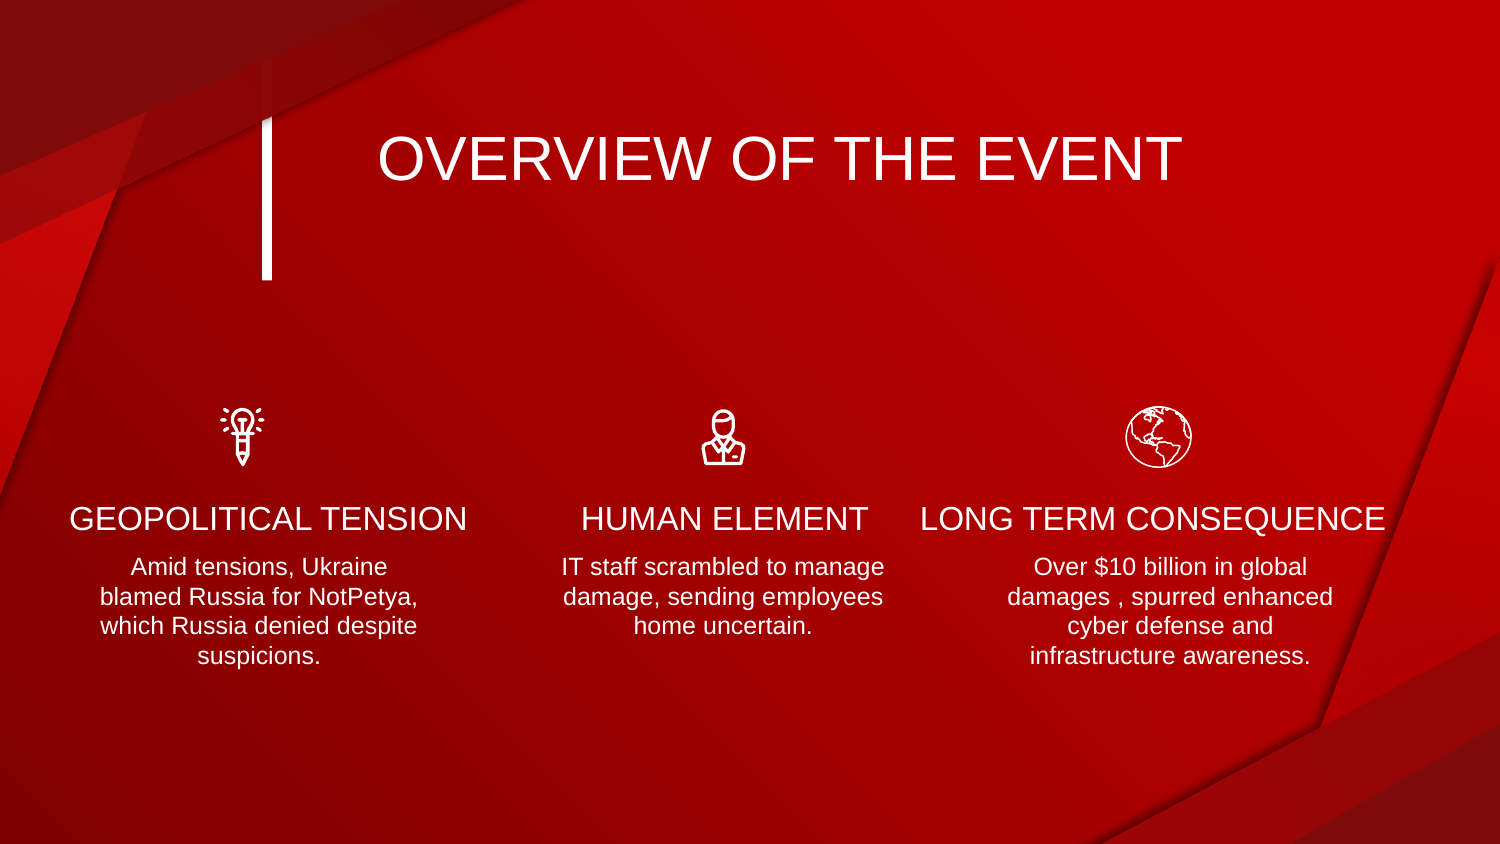

# OVERVIEW OF THE EVENT

HUMAN ELEMENT
GEOPOLITICAL TENSION

LONG TERM CONSEQUENCE
Amid tensions, Ukraine blamed Russia for NotPetya, which Russia denied despite suspicions.
IT staff scrambled to manage damage, sending employees home uncertain.
Over $10 billion in global damages , spurred enhanced cyber defense and infrastructure awareness.